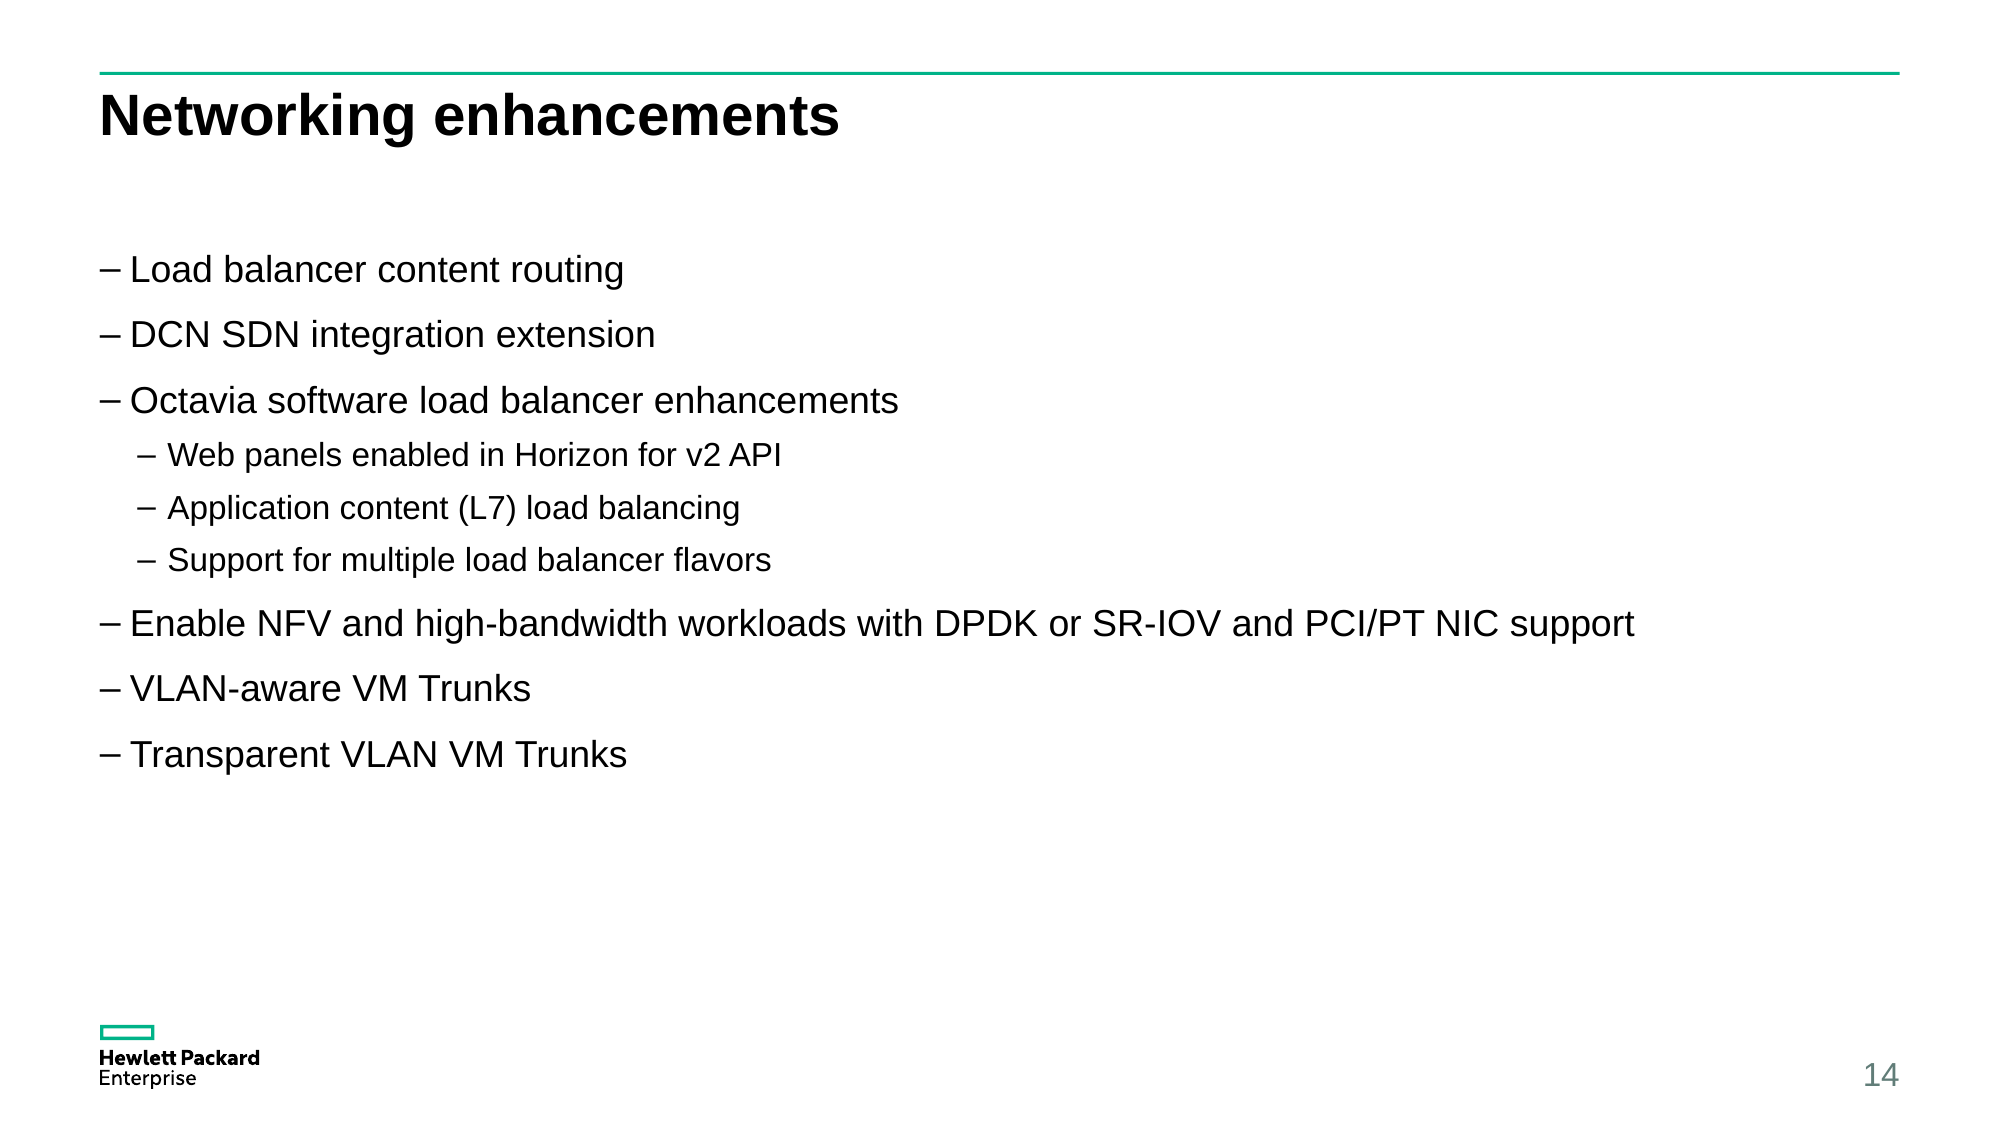

# Networking enhancements

Load balancer content routing
DCN SDN integration extension
Octavia software load balancer enhancements
Web panels enabled in Horizon for v2 API
Application content (L7) load balancing
Support for multiple load balancer flavors
Enable NFV and high-bandwidth workloads with DPDK or SR-IOV and PCI/PT NIC support
VLAN-aware VM Trunks
Transparent VLAN VM Trunks

14